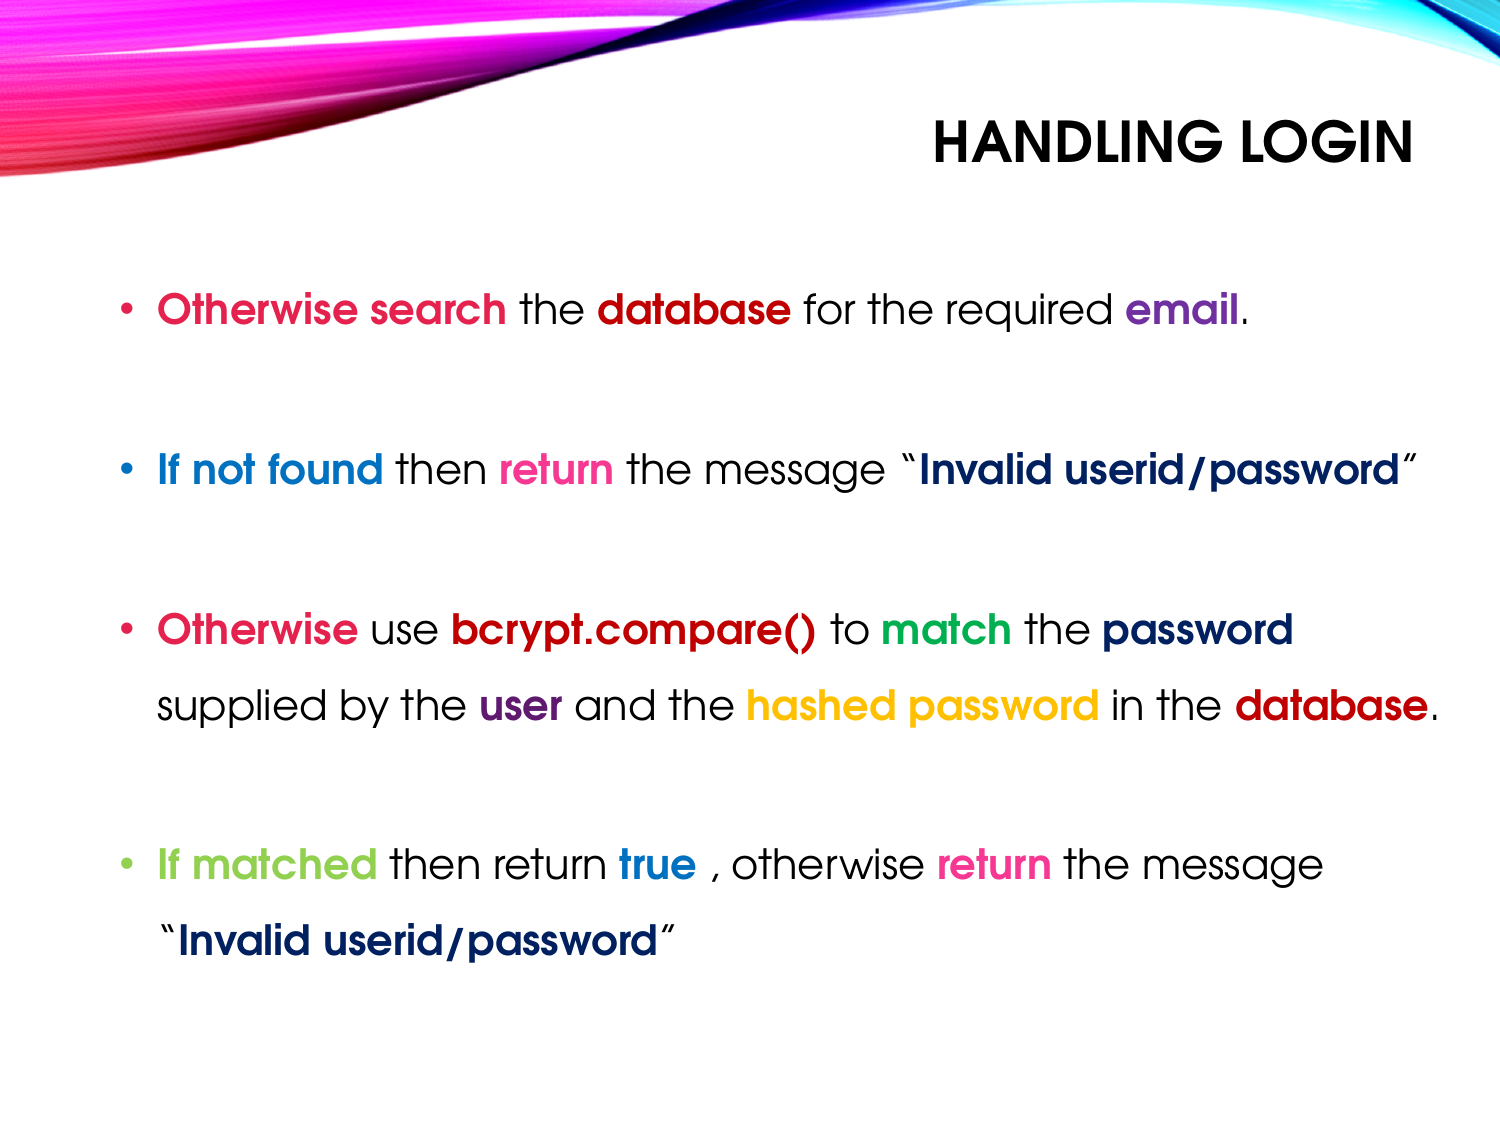

# Handling login
Otherwise search the database for the required email.

If not found then return the message “Invalid userid/password”

Otherwise use bcrypt.compare() to match the password supplied by the user and the hashed password in the database.

If matched then return true , otherwise return the message “Invalid userid/password”